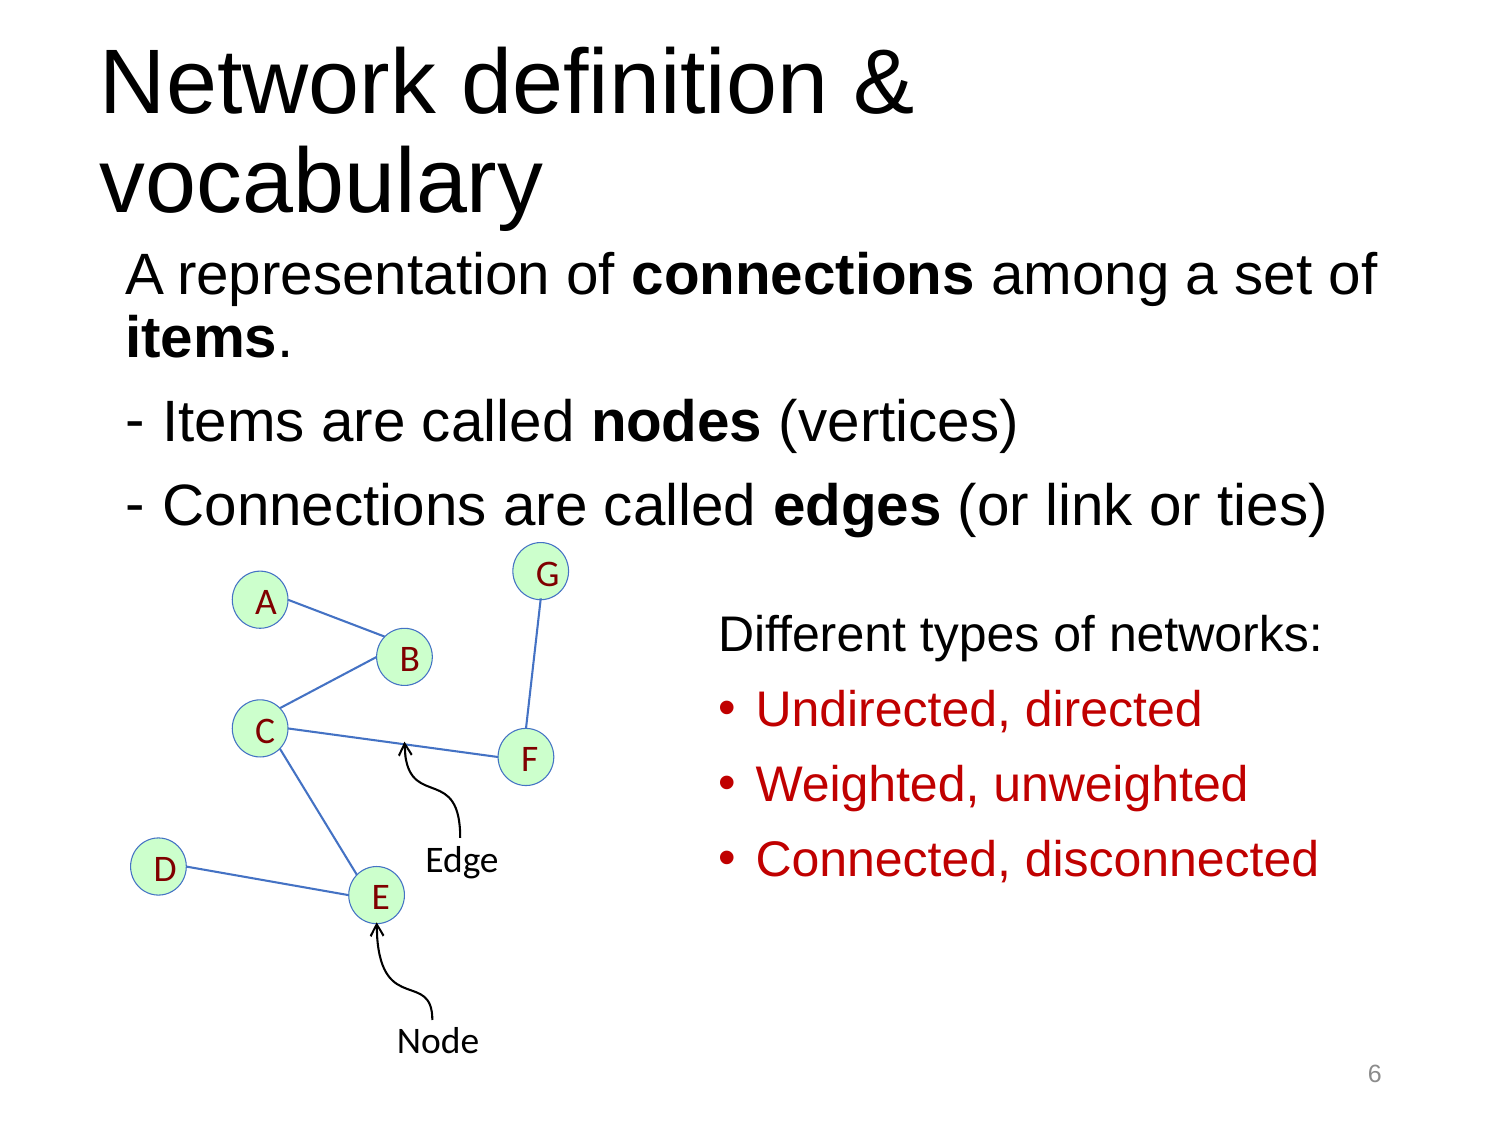

# Network definition & vocabulary
A representation of connections among a set of items.
Items are called nodes (vertices)
Connections are called edges (or link or ties)
G
A
B
C
F
Edge
D
E
Node
Different types of networks:
Undirected, directed
Weighted, unweighted
Connected, disconnected

6